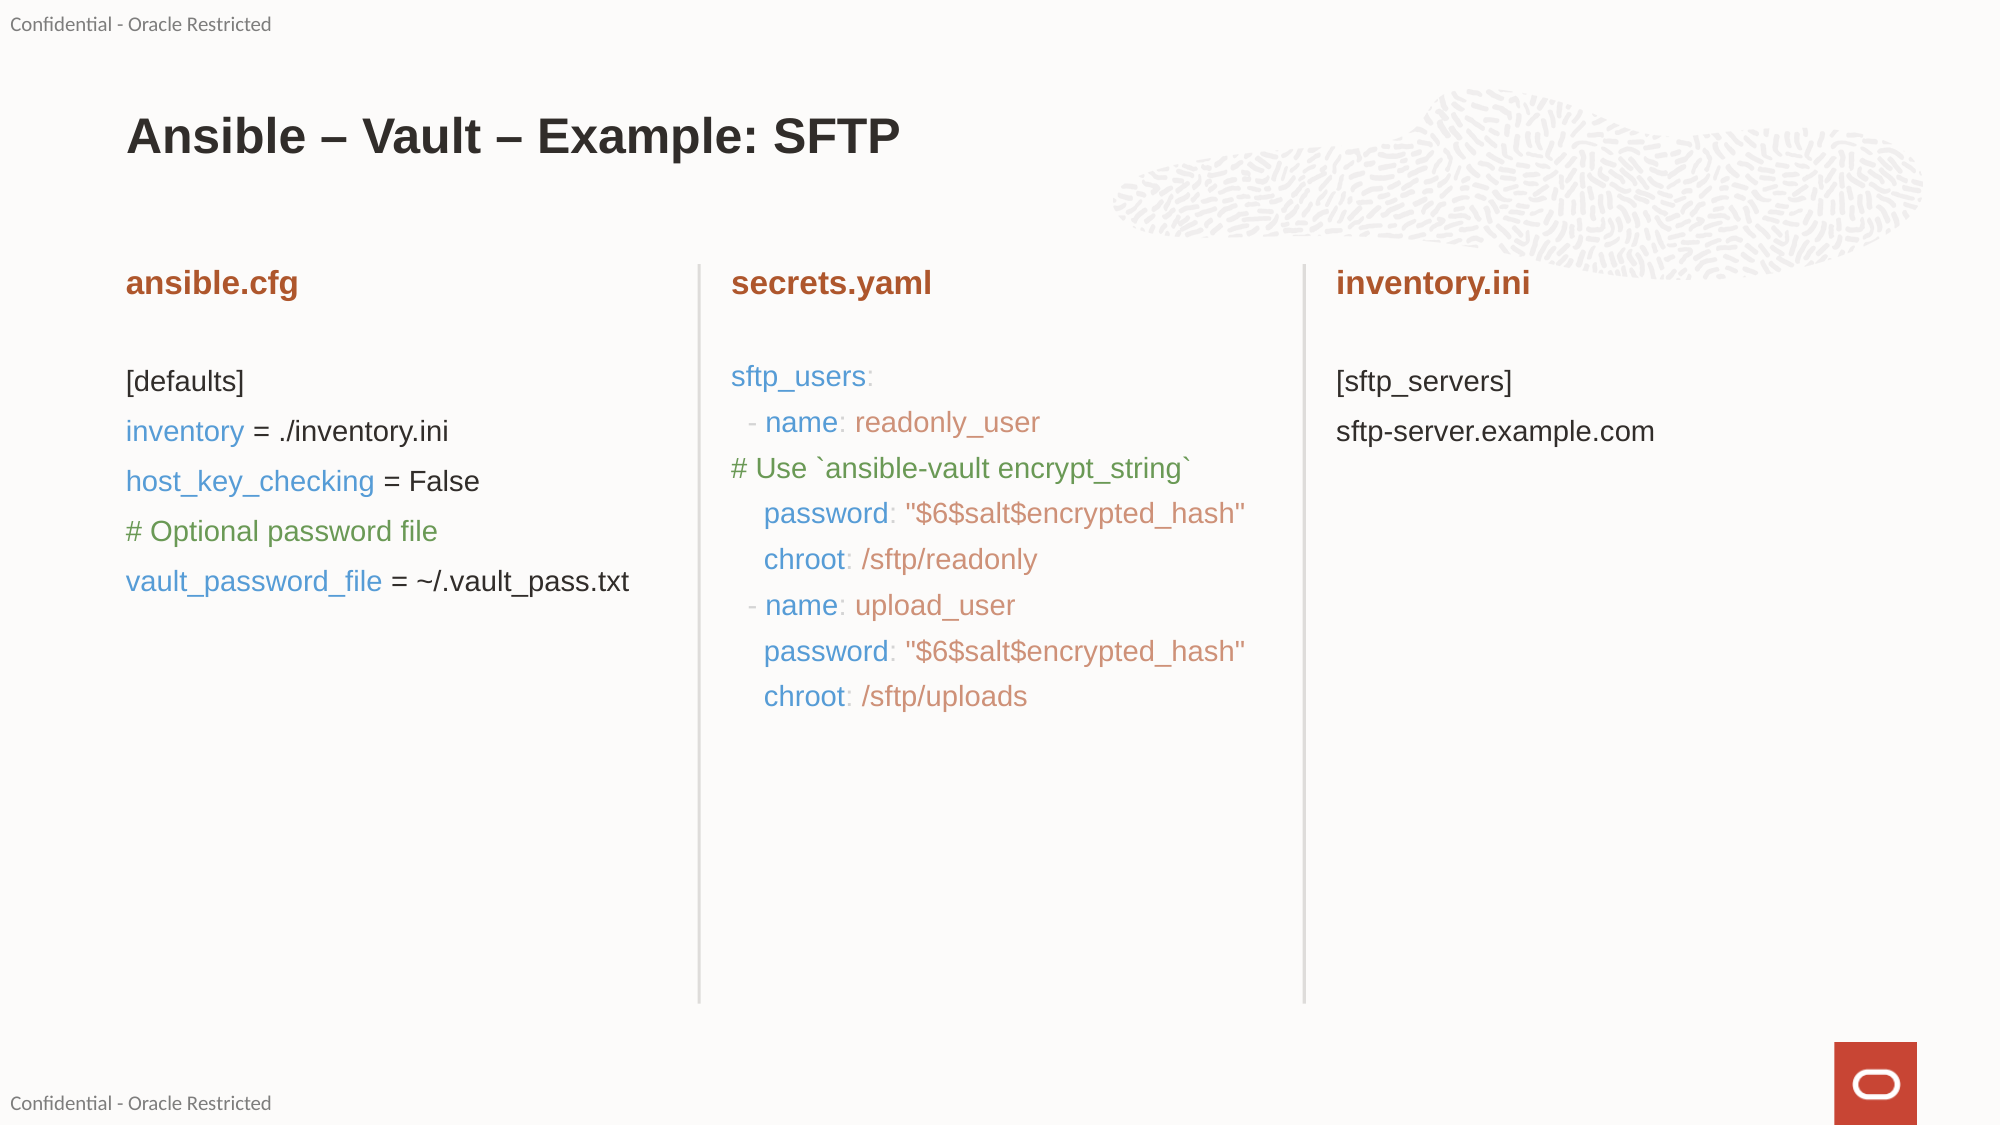

# Ansible – Vault – Example: SFTP
ansible.cfg

[defaults]
inventory = ./inventory.ini
host_key_checking = False
# Optional password file
vault_password_file = ~/.vault_pass.txt

secrets.yaml

sftp_users:
  - name: readonly_user
# Use `ansible-vault encrypt_string`
    password: "$6$salt$encrypted_hash"
    chroot: /sftp/readonly
  - name: upload_user
    password: "$6$salt$encrypted_hash"
    chroot: /sftp/uploads

inventory.ini

[sftp_servers]
sftp-server.example.com